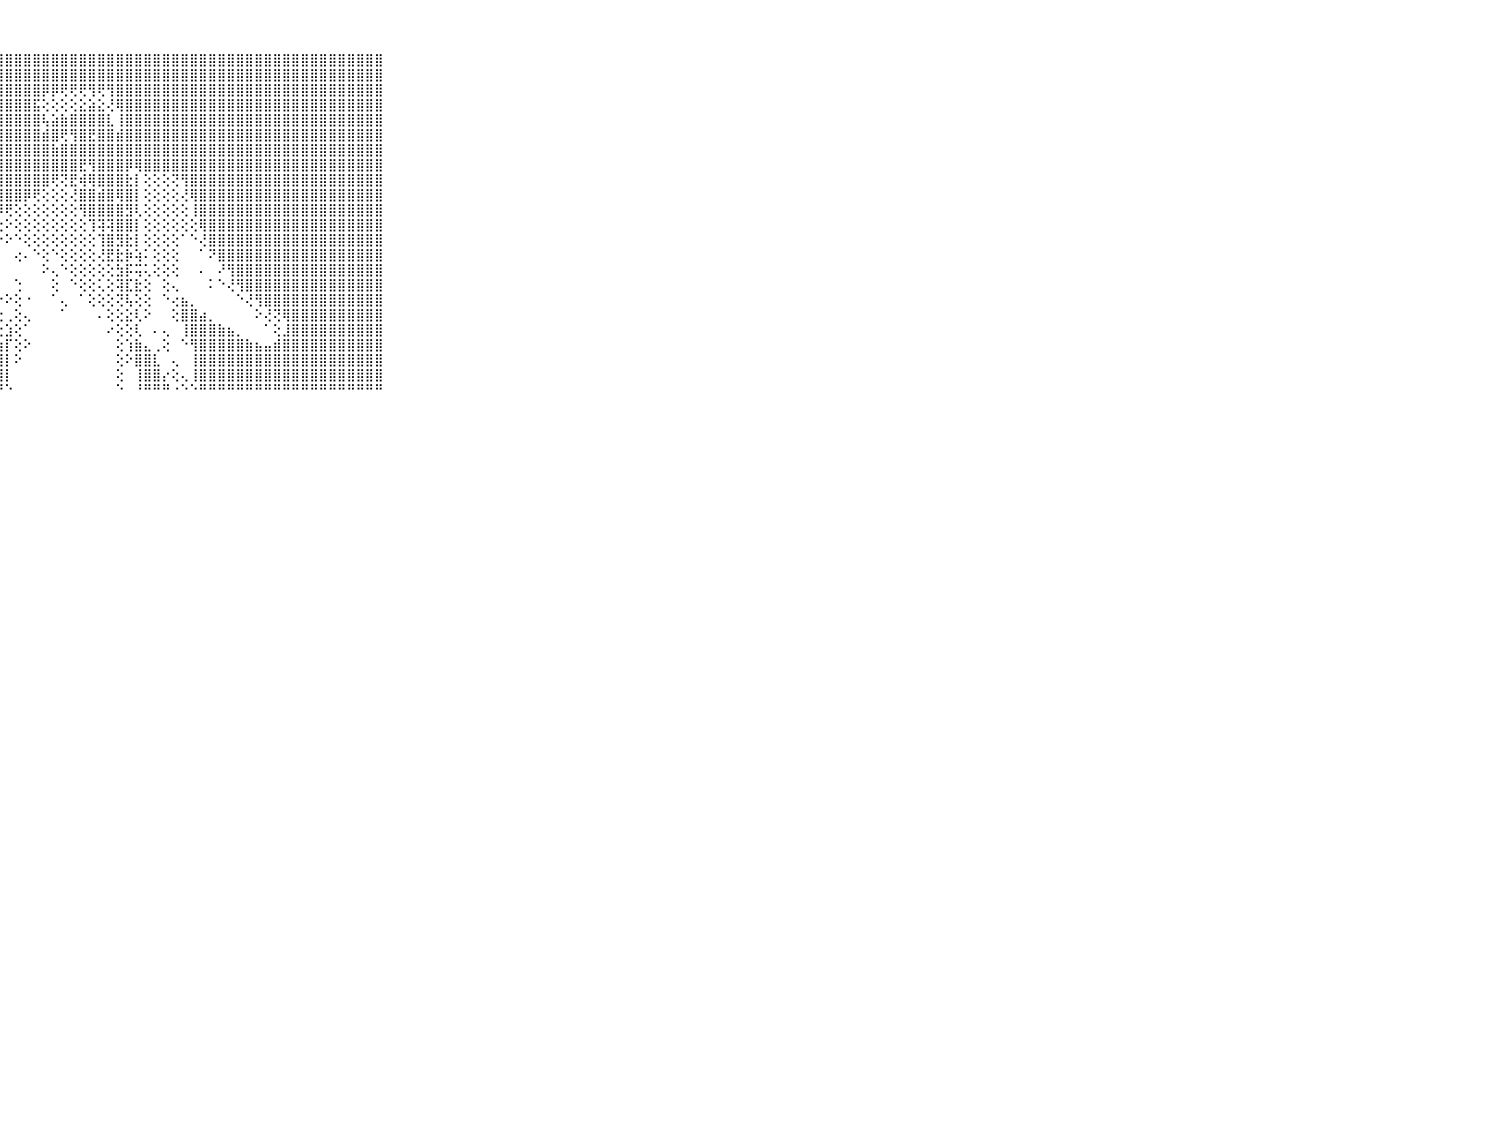

⠀⠀⠀⠀⠀⠀⠀⠀⠀⠀⠀⣿⣿⣿⣿⣿⣿⣿⣿⣿⣿⣿⣿⣿⣿⣿⣿⣿⣿⣿⣿⣿⣿⣿⣿⣿⣿⣿⣿⣿⣿⣿⣿⣿⣿⣿⣿⣿⣿⣿⣿⣿⣿⣿⣿⣿⣿⣿⣿⣿⣿⣿⣿⣿⣿⣿⣿⣿⣿⠀⠀⠀⠀⠀⠀⠀⠀⠀⠀⠀⠀
⠀⠀⠀⠀⠀⠀⠀⠀⠀⠀⠀⣿⣿⣿⣿⣿⣿⣿⣿⣿⣿⣿⣿⣿⣿⣿⣿⣿⣿⣿⣿⣿⣿⣿⣿⣿⣿⣿⣿⣿⣿⣿⣿⣿⣿⣿⣿⣿⣿⣿⣿⣿⣿⣿⣿⣿⣿⣿⣿⣿⣿⣿⣿⣿⣿⣿⣿⣿⣿⠀⠀⠀⠀⠀⠀⠀⠀⠀⠀⠀⠀
⠀⠀⠀⠀⠀⠀⠀⠀⠀⠀⠀⣿⣿⣿⣿⣿⣿⣿⣿⣿⣿⣿⣿⣿⣿⣿⣿⣿⣿⣿⣿⣿⡿⡿⢟⢟⢟⢻⢟⢻⣿⣿⣿⣿⣿⣿⣿⣿⣿⣿⣿⣿⣿⣿⣿⣿⣿⣿⣿⣿⣿⣿⣿⣿⣿⣿⣿⣿⣿⠀⠀⠀⠀⠀⠀⠀⠀⠀⠀⠀⠀
⠀⠀⠀⠀⠀⠀⠀⠀⠀⠀⠀⣿⣿⣿⣿⣿⣿⣿⣿⣿⣿⣿⣿⣿⣿⣿⣿⣿⣿⣿⣿⣯⢕⢕⢕⢕⣕⣵⣕⢜⢿⣿⣿⣿⣿⣿⣿⣿⣿⣿⣿⣿⣿⣿⣿⣿⣿⣿⣿⣿⣿⣿⣿⣿⣿⣿⣿⣿⣿⠀⠀⠀⠀⠀⠀⠀⠀⠀⠀⠀⠀
⠀⠀⠀⠀⠀⠀⠀⠀⠀⠀⠀⣿⣿⣿⣿⣿⣿⣿⣿⣿⣿⣿⣿⣿⣿⣿⣿⣿⣿⣿⣿⣿⢧⣵⣷⣿⣿⣿⣿⣇⢸⣿⣿⣿⣿⣿⣿⣿⣿⣿⣿⣿⣿⣿⣿⣿⣿⣿⣿⣿⣿⣿⣿⣿⣿⣿⣿⣿⣿⠀⠀⠀⠀⠀⠀⠀⠀⠀⠀⠀⠀
⠀⠀⠀⠀⠀⠀⠀⠀⠀⠀⠀⣿⣿⣿⣿⣿⣿⣿⣿⣿⣿⣿⣿⣿⣿⣿⣿⣿⣿⣿⣿⣿⣾⣿⢟⢻⣿⣟⣿⣿⣾⣿⣿⣿⣿⣿⣿⣿⣿⣿⣿⣿⣿⣿⣿⣿⣿⣿⣿⣿⣿⣿⣿⣿⣿⣿⣿⣿⣿⠀⠀⠀⠀⠀⠀⠀⠀⠀⠀⠀⠀
⠀⠀⠀⠀⠀⠀⠀⠀⠀⠀⠀⣿⣿⣿⣿⣿⣿⣿⣿⣿⣿⣿⣿⣿⣿⣿⣿⣿⣿⣿⣿⣿⣿⣷⣿⣿⣿⣿⣿⣿⣿⣿⣿⣿⣿⣿⣿⣿⣿⣿⣿⣿⣿⣿⣿⣿⣿⣿⣿⣿⣿⣿⣿⣿⣿⣿⣿⣿⣿⠀⠀⠀⠀⠀⠀⠀⠀⠀⠀⠀⠀
⠀⠀⠀⠀⠀⠀⠀⠀⠀⠀⠀⣿⣿⣿⣿⣿⣿⣿⣿⣿⣿⣿⣿⣿⣿⣿⣿⣿⣿⣿⣿⣿⣿⣿⣿⣿⣟⢻⣿⣿⣿⡿⢿⣿⣿⣿⣿⣿⣿⣿⣿⣿⣿⣿⣿⣿⣿⣿⣿⣿⣿⣿⣿⣿⣿⣿⣿⣿⣿⠀⠀⠀⠀⠀⠀⠀⠀⠀⠀⠀⠀
⠀⠀⠀⠀⠀⠀⠀⠀⠀⠀⠀⣿⣿⣿⣿⣿⣿⣿⣿⣿⣿⣿⣿⣿⣿⣿⣿⣿⣿⣿⣿⣿⣿⢟⢝⣟⢾⢿⣿⣿⣿⣗⡇⢕⢕⢕⢝⢻⣿⣿⣿⣿⣿⣿⣿⣿⣿⣿⣿⣿⣿⣿⣿⣿⣿⣿⣿⣿⣿⠀⠀⠀⠀⠀⠀⠀⠀⠀⠀⠀⠀
⠀⠀⠀⠀⠀⠀⠀⠀⠀⠀⠀⣿⣿⣿⣿⣿⣿⣿⣿⣿⣿⣿⣿⣿⣿⣿⣿⣿⣿⣿⡿⢟⢕⢕⢕⢜⣿⣿⣾⣿⢿⣿⡇⢕⢕⢕⢕⢜⢿⣿⣿⣿⣿⣿⣿⣿⣿⣿⣿⣿⣿⣿⣿⣿⣿⣿⣿⣿⣿⠀⠀⠀⠀⠀⠀⠀⠀⠀⠀⠀⠀
⠀⠀⠀⠀⠀⠀⠀⠀⠀⠀⠀⣿⣿⣿⣿⣿⣿⣿⣿⣿⣿⣿⣿⣿⣿⣿⣿⡿⢟⢕⢕⢕⢕⢕⢕⢕⢻⣿⣿⣿⣿⣻⢇⢕⢕⢕⢕⢕⢸⣿⣿⣿⣿⣿⣿⣿⣿⣿⣿⣿⣿⣿⣿⣿⣿⣿⣿⣿⣿⠀⠀⠀⠀⠀⠀⠀⠀⠀⠀⠀⠀
⠀⠀⠀⠀⠀⠀⠀⠀⠀⠀⠀⣿⣿⣿⣿⣿⣿⣿⣿⣿⣿⣿⣿⣿⣿⣿⡟⢕⠕⢕⢕⢕⢕⢕⢕⢕⢕⢹⢽⢽⣿⣿⡇⢕⢕⢕⢕⢕⢕⢿⣿⣿⣿⣿⣿⣿⣿⣿⣿⣿⣿⣿⣿⣿⣿⣿⣿⣿⣿⠀⠀⠀⠀⠀⠀⠀⠀⠀⠀⠀⠀
⠀⠀⠀⠀⠀⠀⠀⠀⠀⠀⠀⣿⣿⣿⣿⣿⣿⣿⣿⣿⣿⣿⣿⣿⣿⣿⡇⠕⠕⠑⢕⢕⢕⢕⢕⢕⢕⢕⢹⣿⣻⣗⡇⢕⢕⢕⢕⠁⠑⢜⣿⣿⣿⣿⣿⣿⣿⣿⣿⣿⣿⣿⣿⣿⣿⣿⣿⣿⣿⠀⠀⠀⠀⠀⠀⠀⠀⠀⠀⠀⠀
⠀⠀⠀⠀⠀⠀⠀⠀⠀⠀⠀⣿⣿⣿⣿⣿⣿⣿⣿⣿⣿⣿⣿⣿⣿⣿⡷⠁⠀⢔⠄⠑⢕⠑⢕⢕⢕⢕⢜⣟⣗⡷⢵⠅⢕⢕⢕⠀⠀⠁⠝⣿⣿⣿⣿⣿⣿⣿⣿⣿⣿⣿⣿⣿⣿⣿⣿⣿⣿⠀⠀⠀⠀⠀⠀⠀⠀⠀⠀⠀⠀
⠀⠀⠀⠀⠀⠀⠀⠀⠀⠀⠀⣿⣿⣿⣿⣿⣿⣿⣿⣿⣿⣿⣿⣿⣿⡿⢕⠄⠀⠀⠀⠀⠕⢄⠑⢕⢕⢕⢕⢕⣳⡯⢭⢅⢕⢕⢕⠀⠀⠄⠀⠜⢻⣿⣿⣿⣿⣿⣿⣿⣿⣿⣿⣿⣿⣿⣿⣿⣿⠀⠀⠀⠀⠀⠀⠀⠀⠀⠀⠀⠀
⠀⠀⠀⠀⠀⠀⠀⠀⠀⠀⠀⣿⣿⣿⣿⣿⣿⣿⣿⣿⣿⣿⣿⣿⣿⠇⠁⠀⠀⢑⠀⠀⠀⢕⠀⠑⢕⢕⢅⢕⢽⣏⣗⢕⠀⢕⢄⠀⠀⠀⠅⠑⢜⢻⣿⣿⣿⣿⣿⣿⣿⣿⣿⣿⣿⣿⣿⣿⣿⠀⠀⠀⠀⠀⠀⠀⠀⠀⠀⠀⠀
⠀⠀⠀⠀⠀⠀⠀⠀⠀⠀⠀⣿⣿⣿⣿⣿⣿⣿⣿⣿⣿⣿⣿⣿⢇⠔⠑⠑⠕⢕⠐⠀⠀⠁⢄⠀⠁⢕⢕⢕⢝⢧⢕⢕⠀⠑⢔⣦⡀⠀⠀⠀⠀⠑⢜⢻⣿⣿⣿⣿⣿⣿⣿⣿⣿⣿⣿⣿⣿⠀⠀⠀⠀⠀⠀⠀⠀⠀⠀⠀⠀
⠀⠀⠀⠀⠀⠀⠀⠀⠀⠀⠀⣿⣿⣿⣿⣿⣿⣿⣿⣿⣿⣿⣿⡟⢅⢄⢀⢐⢀⢕⢄⠀⠀⠀⠁⠀⠀⠀⠄⢕⢕⣕⢇⠕⠀⠀⢕⣿⣿⣴⡀⠀⠀⠀⠀⠕⢜⢝⢿⣿⣿⣿⣿⣿⣿⣿⣿⣿⣿⠀⠀⠀⠀⠀⠀⠀⠀⠀⠀⠀⠀
⠀⠀⠀⠀⠀⠀⠀⠀⠀⠀⠀⣿⣿⣿⣿⣿⣿⣿⣿⣿⣿⣿⣿⢕⢕⢁⢔⢔⣱⢕⠁⠀⠀⠀⠀⠀⠀⠀⠀⠔⢕⢕⢇⠀⠄⢄⠀⢸⣿⣿⣿⣷⣦⡀⠀⠀⠁⢕⣸⣿⣿⣿⣿⣿⣿⣿⣿⣿⣿⠀⠀⠀⠀⠀⠀⠀⠀⠀⠀⠀⠀
⠀⠀⠀⠀⠀⠀⠀⠀⠀⠀⠀⣿⣿⣿⣿⣿⣿⣿⣿⣿⣿⣿⢏⢕⢑⢕⢕⣱⡏⢕⠕⠀⠀⠀⠀⠀⠀⠀⠀⠀⢕⢱⣷⣄⢀⢕⠀⠑⢻⣿⣿⣿⣿⣿⣷⣦⣤⣾⣿⣿⣿⣿⣿⣿⣿⣿⣿⣿⣿⠀⠀⠀⠀⠀⠀⠀⠀⠀⠀⠀⠀
⠀⠀⠀⠀⠀⠀⠀⠀⠀⠀⠀⣿⣿⣿⣿⣿⣿⣿⣿⣿⣿⢏⠑⢄⢕⢕⢱⣿⡇⠕⠀⠀⠀⠀⠀⠀⠀⠀⠀⠀⢕⠕⣿⣿⣇⠀⢄⠀⢸⣿⣿⣿⣿⣿⣿⣿⣿⣿⣿⣿⣿⣿⣿⣿⣿⣿⣿⣿⣿⠀⠀⠀⠀⠀⠀⠀⠀⠀⠀⠀⠀
⠀⠀⠀⠀⠀⠀⠀⠀⠀⠀⠀⣿⣿⣿⣿⣿⣿⣿⣿⣿⡟⠀⠀⠐⢔⣱⣿⣿⡇⠀⠀⠀⠀⠀⠀⠀⠀⠀⠀⠀⢕⠀⢸⣿⣿⡔⢕⢄⢸⣿⣿⣿⣿⣿⣿⣿⣿⣿⣿⣿⣿⣿⣿⣿⣿⣿⣿⣿⣿⠀⠀⠀⠀⠀⠀⠀⠀⠀⠀⠀⠀
⠀⠀⠀⠀⠀⠀⠀⠀⠀⠀⠀⠛⠛⠛⠛⠛⠛⠛⠛⠛⠃⠐⠀⠑⠑⠛⠛⠛⠑⠀⠀⠀⠀⠀⠀⠀⠀⠀⠀⠀⠑⠀⠘⠛⠛⠛⠐⠑⠑⠛⠛⠛⠛⠛⠛⠛⠛⠛⠛⠛⠛⠛⠛⠛⠛⠛⠛⠛⠛⠀⠀⠀⠀⠀⠀⠀⠀⠀⠀⠀⠀